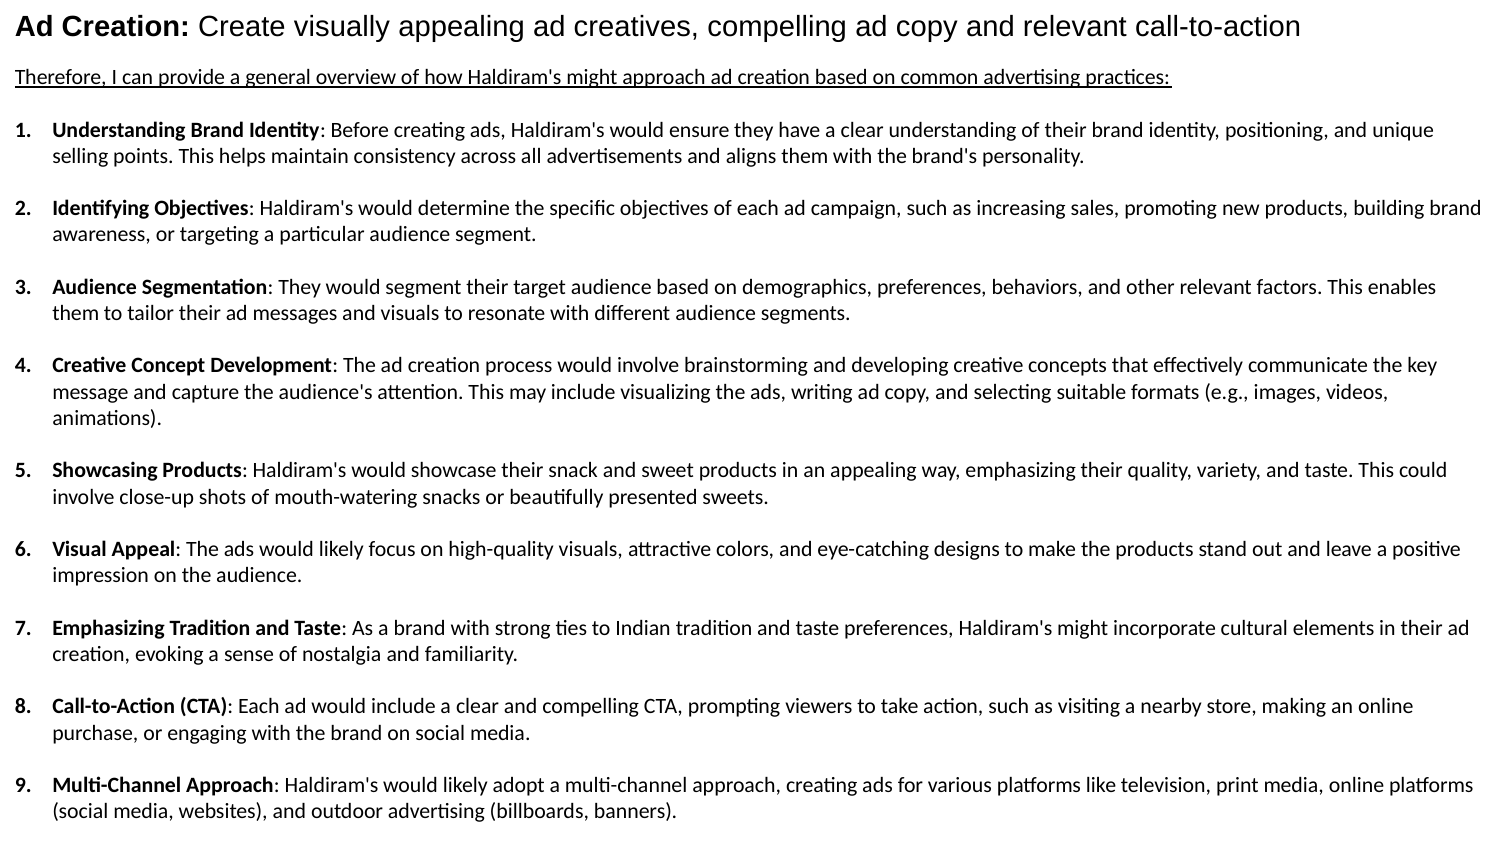

Ad Creation: Create visually appealing ad creatives, compelling ad copy and relevant call-to-action
Therefore, I can provide a general overview of how Haldiram's might approach ad creation based on common advertising practices:

Understanding Brand Identity: Before creating ads, Haldiram's would ensure they have a clear understanding of their brand identity, positioning, and unique selling points. This helps maintain consistency across all advertisements and aligns them with the brand's personality.

Identifying Objectives: Haldiram's would determine the specific objectives of each ad campaign, such as increasing sales, promoting new products, building brand awareness, or targeting a particular audience segment.

Audience Segmentation: They would segment their target audience based on demographics, preferences, behaviors, and other relevant factors. This enables them to tailor their ad messages and visuals to resonate with different audience segments.

Creative Concept Development: The ad creation process would involve brainstorming and developing creative concepts that effectively communicate the key message and capture the audience's attention. This may include visualizing the ads, writing ad copy, and selecting suitable formats (e.g., images, videos, animations).

Showcasing Products: Haldiram's would showcase their snack and sweet products in an appealing way, emphasizing their quality, variety, and taste. This could involve close-up shots of mouth-watering snacks or beautifully presented sweets.

Visual Appeal: The ads would likely focus on high-quality visuals, attractive colors, and eye-catching designs to make the products stand out and leave a positive impression on the audience.

Emphasizing Tradition and Taste: As a brand with strong ties to Indian tradition and taste preferences, Haldiram's might incorporate cultural elements in their ad creation, evoking a sense of nostalgia and familiarity.

Call-to-Action (CTA): Each ad would include a clear and compelling CTA, prompting viewers to take action, such as visiting a nearby store, making an online purchase, or engaging with the brand on social media.

Multi-Channel Approach: Haldiram's would likely adopt a multi-channel approach, creating ads for various platforms like television, print media, online platforms (social media, websites), and outdoor advertising (billboards, banners).